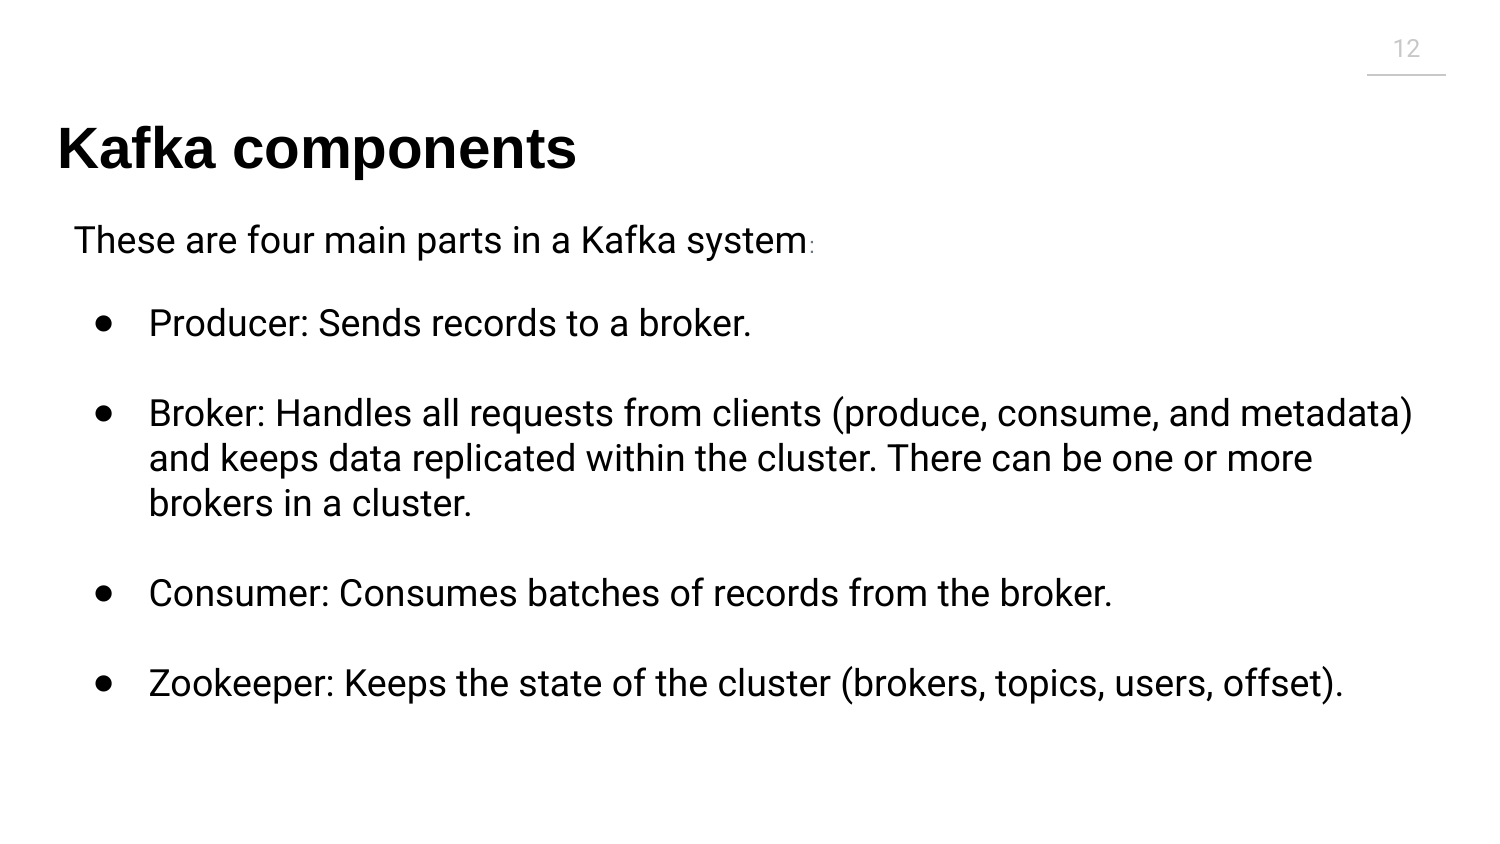

12

# Kafka components
These are four main parts in a Kafka system:
Producer: Sends records to a broker.

Broker: Handles all requests from clients (produce, consume, and metadata) and keeps data replicated within the cluster. There can be one or more brokers in a cluster.

Consumer: Consumes batches of records from the broker.

Zookeeper: Keeps the state of the cluster (brokers, topics, users, offset).